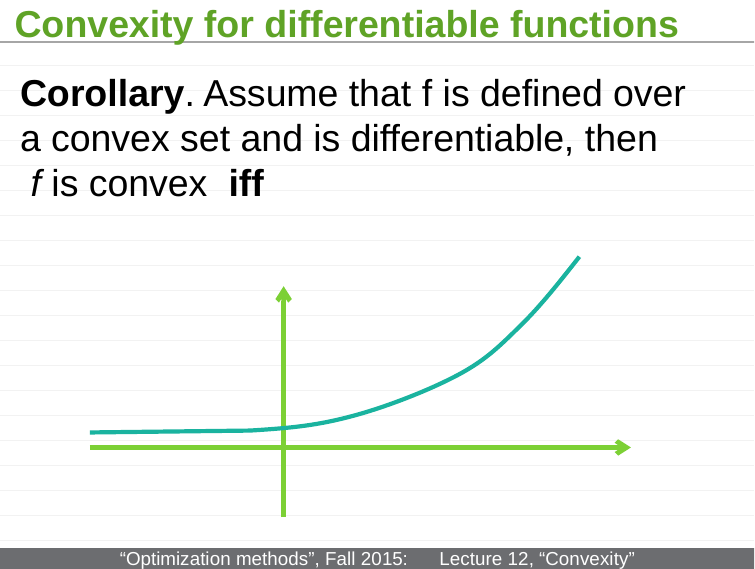

# Convexity for differentiable functions
Corollary. Assume that f is defined over a convex set and is differentiable, then
 f is convex  iff